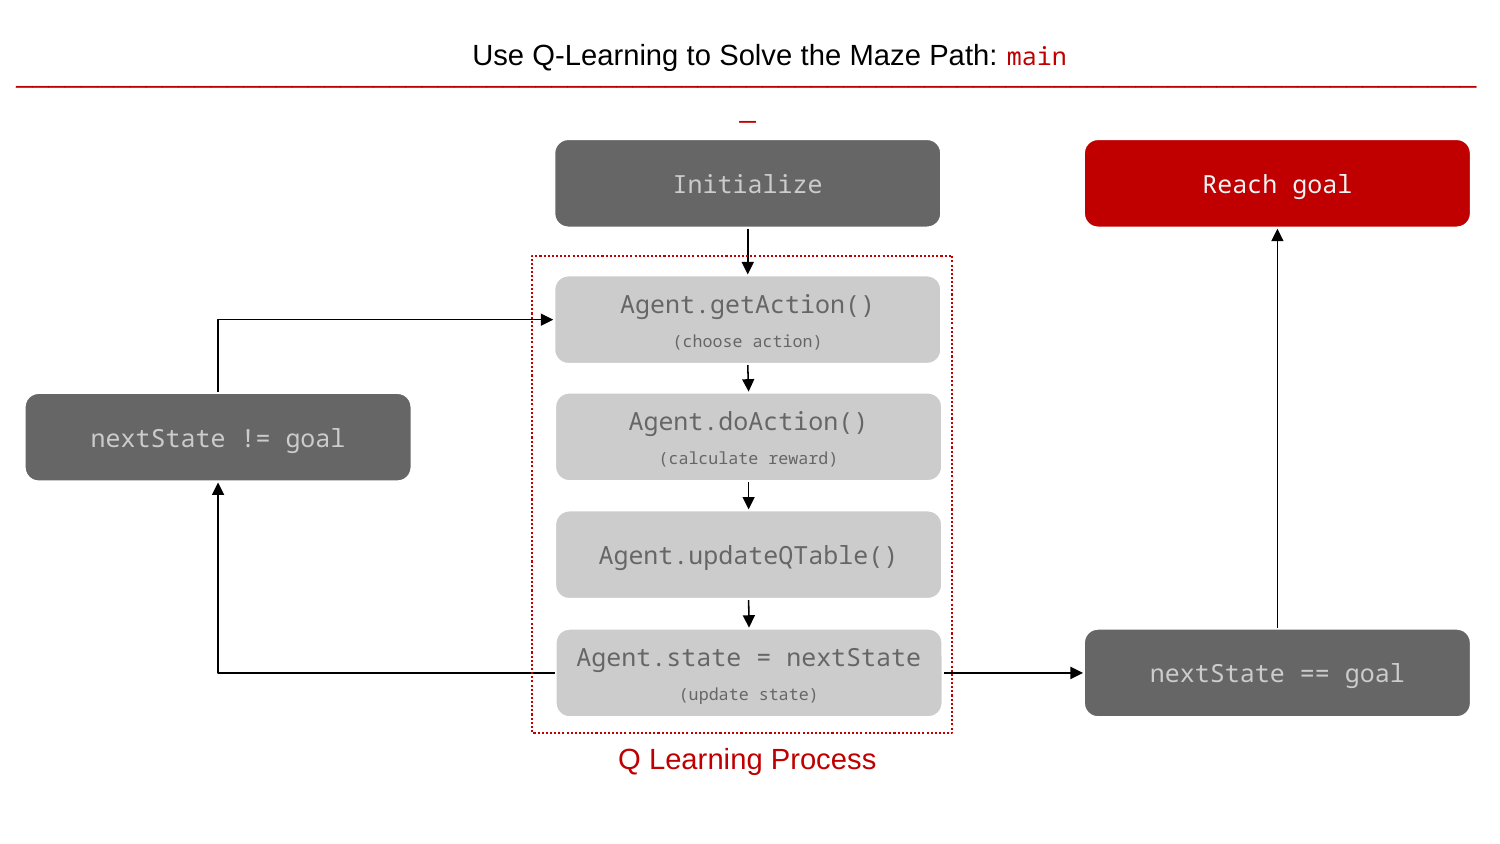

Use Q-Learning to Solve the Maze Path: main
___________________________________________________________________________________________
Initialize
Reach goal

Agent.getAction()

(choose action)
Agent.doAction()

(calculate reward)
nextState != goal
Agent.updateQTable()
Agent.state = nextState

(update state)
nextState == goal
Q Learning Process